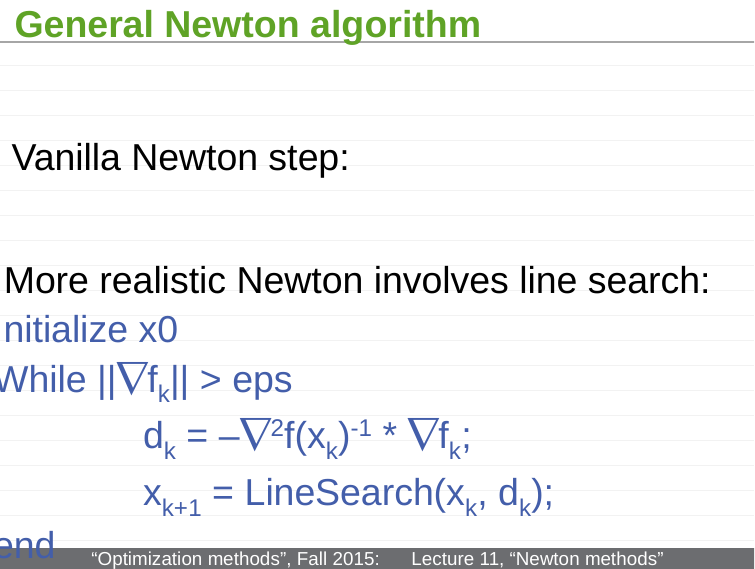

# General Newton algorithm
Vanilla Newton step:
More realistic Newton involves line search:
Initialize x0
While ||∇fk|| > eps
	dk = –∇2f(xk)-1 * ∇fk;
	xk+1 = LineSearch(xk, dk);
end